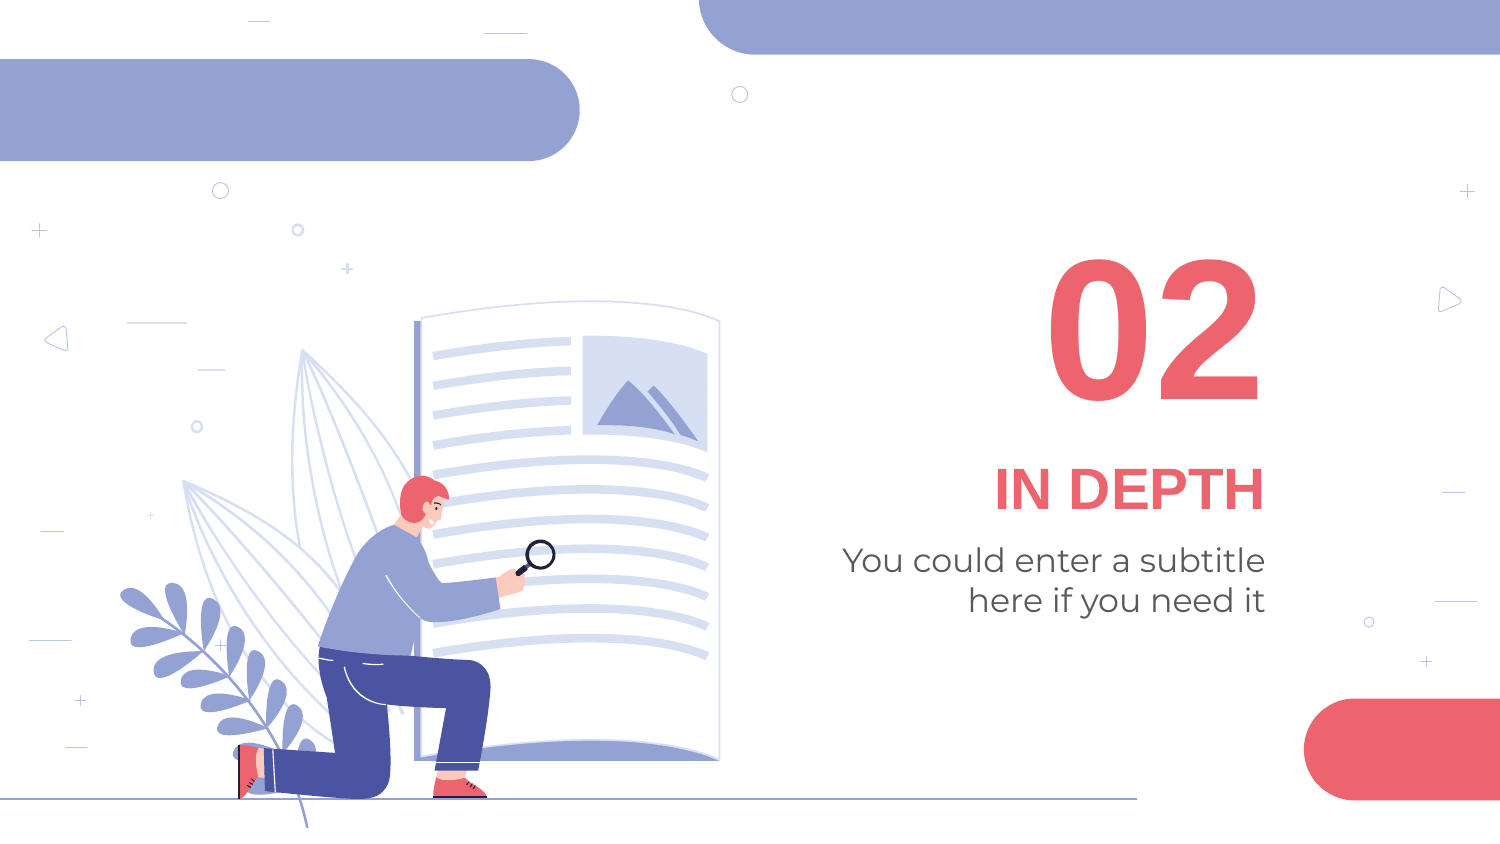

02

# IN DEPTH
You could enter a subtitle here if you need it